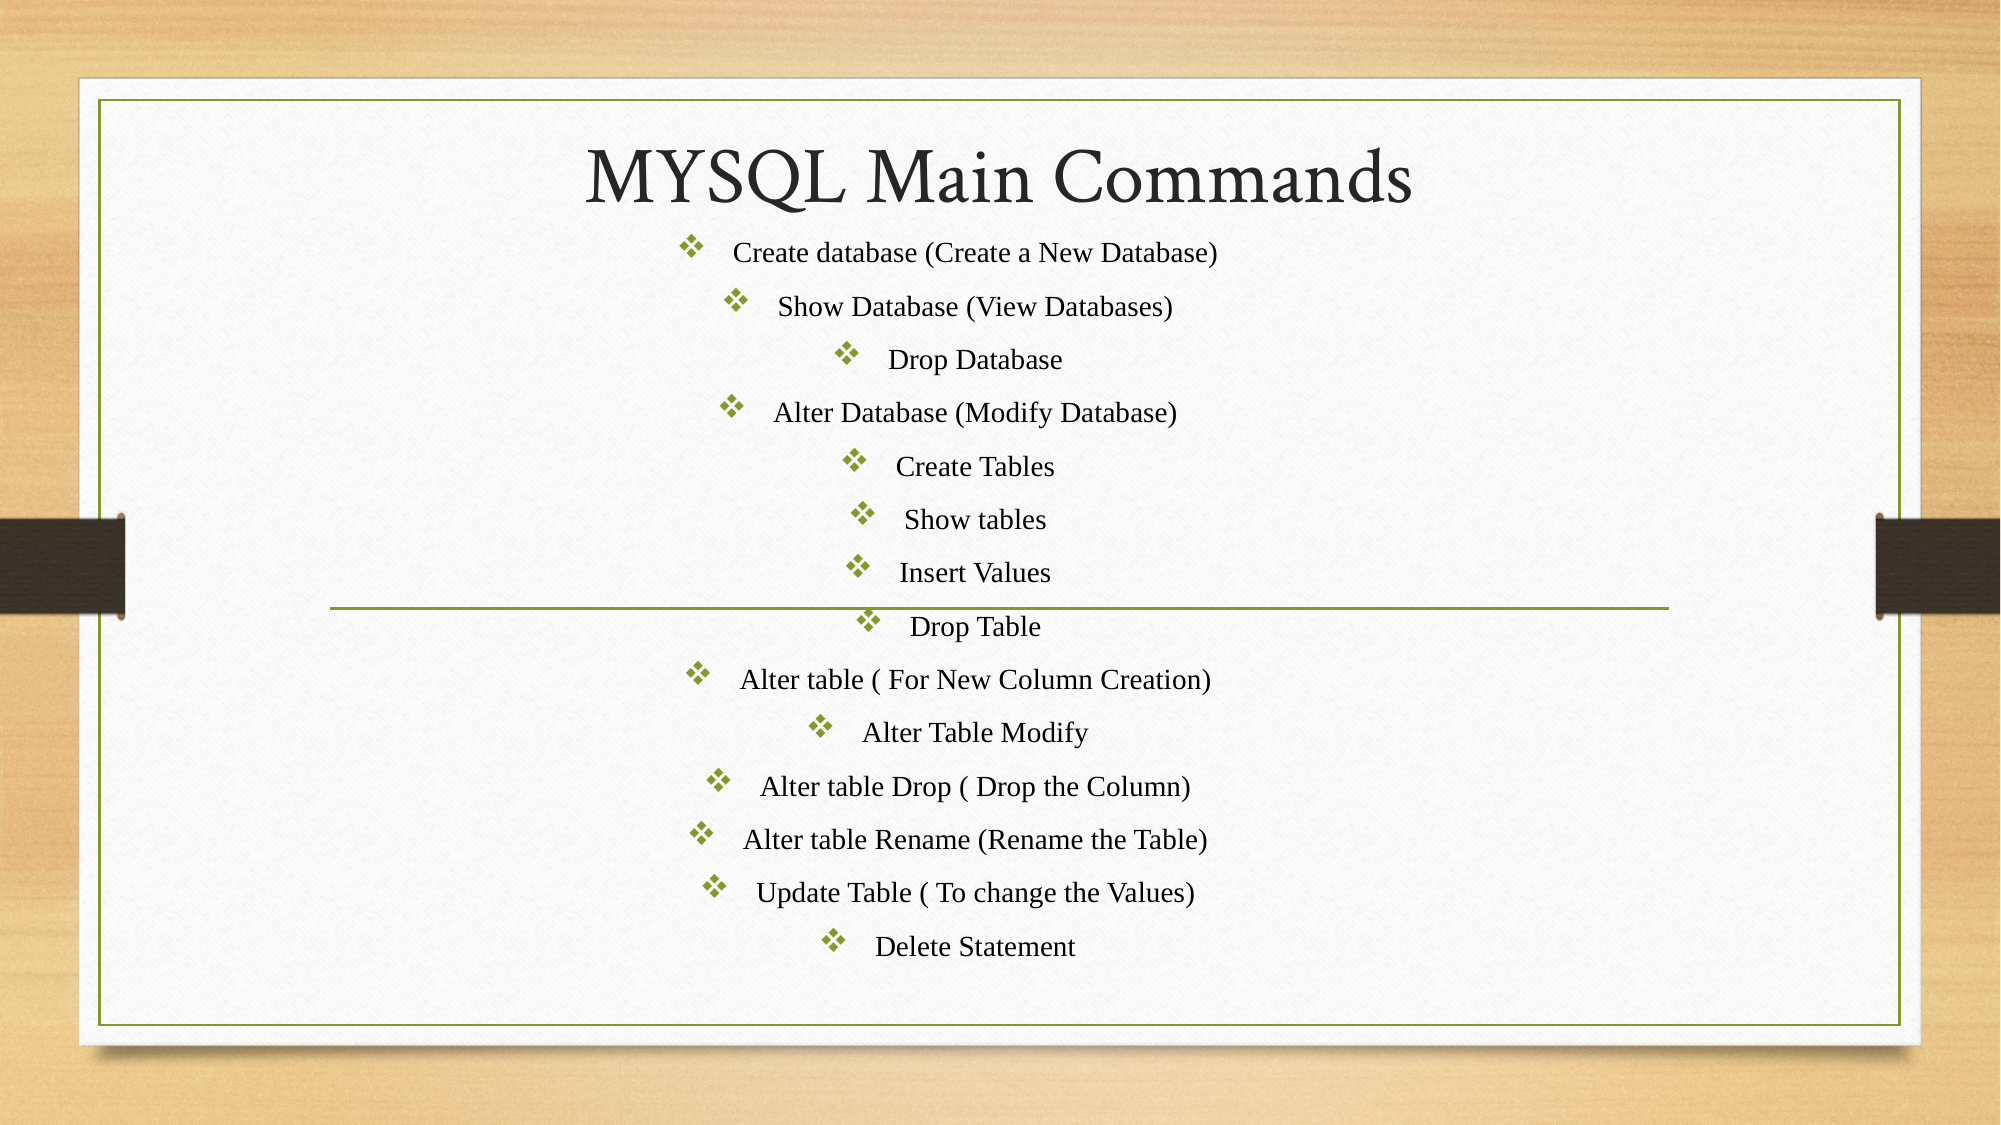

# MYSQL Main Commands
Create database (Create a New Database)
Show Database (View Databases)
Drop Database
Alter Database (Modify Database)
Create Tables
Show tables
Insert Values
Drop Table
Alter table ( For New Column Creation)
Alter Table Modify
Alter table Drop ( Drop the Column)
Alter table Rename (Rename the Table)
Update Table ( To change the Values)
Delete Statement